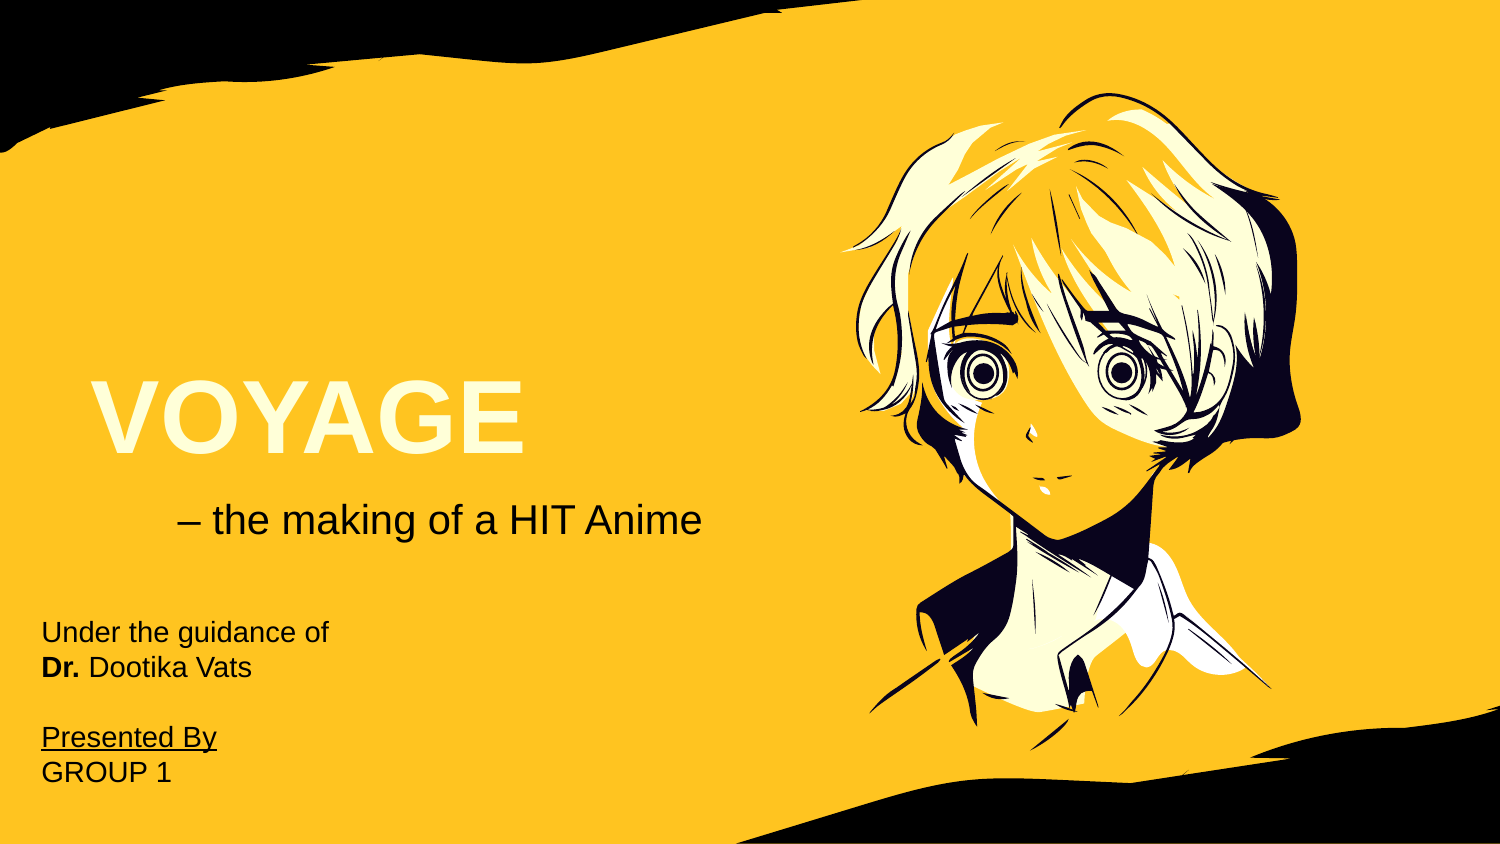

VOYAGE
– the making of a HIT Anime
Under the guidance of
Dr. Dootika Vats

Presented By
GROUP 1